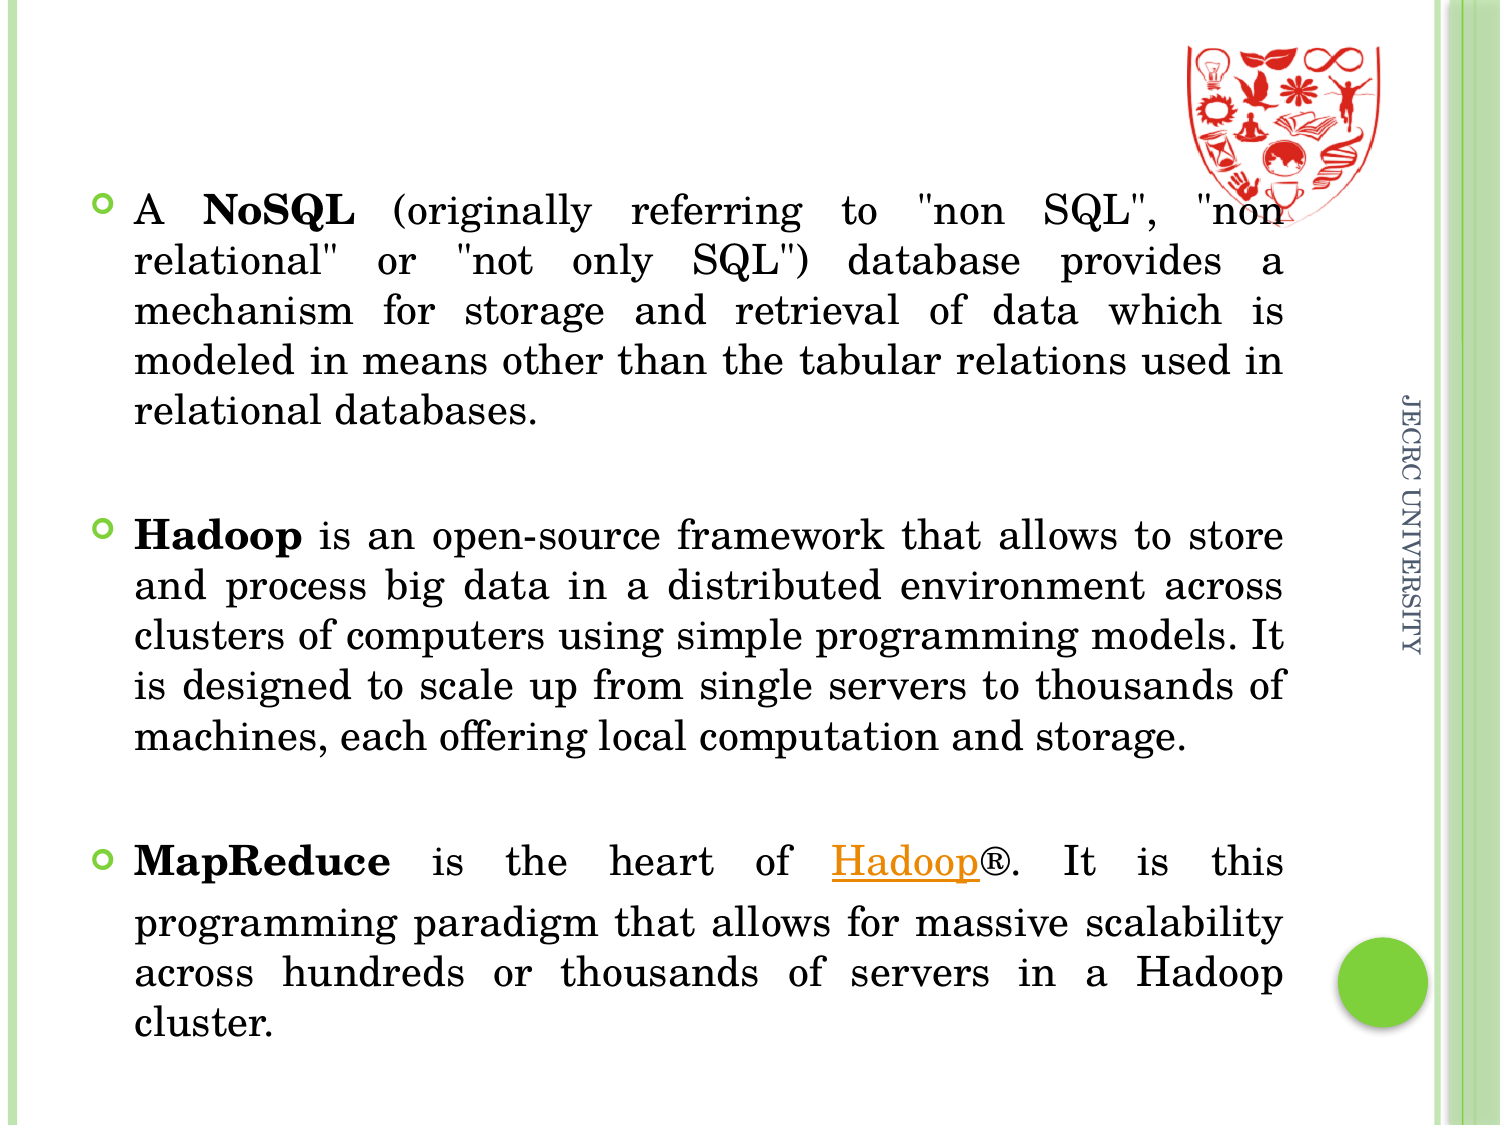

A NoSQL (originally referring to "non SQL", "non relational" or "not only SQL") database provides a mechanism for storage and retrieval of data which is modeled in means other than the tabular relations used in relational databases.

Hadoop is an open-source framework that allows to store and process big data in a distributed environment across clusters of computers using simple programming models. It is designed to scale up from single servers to thousands of machines, each offering local computation and storage.

MapReduce is the heart of Hadoop®. It is this programming paradigm that allows for massive scalability across hundreds or thousands of servers in a Hadoop cluster.

JECRC UNIVERSITY